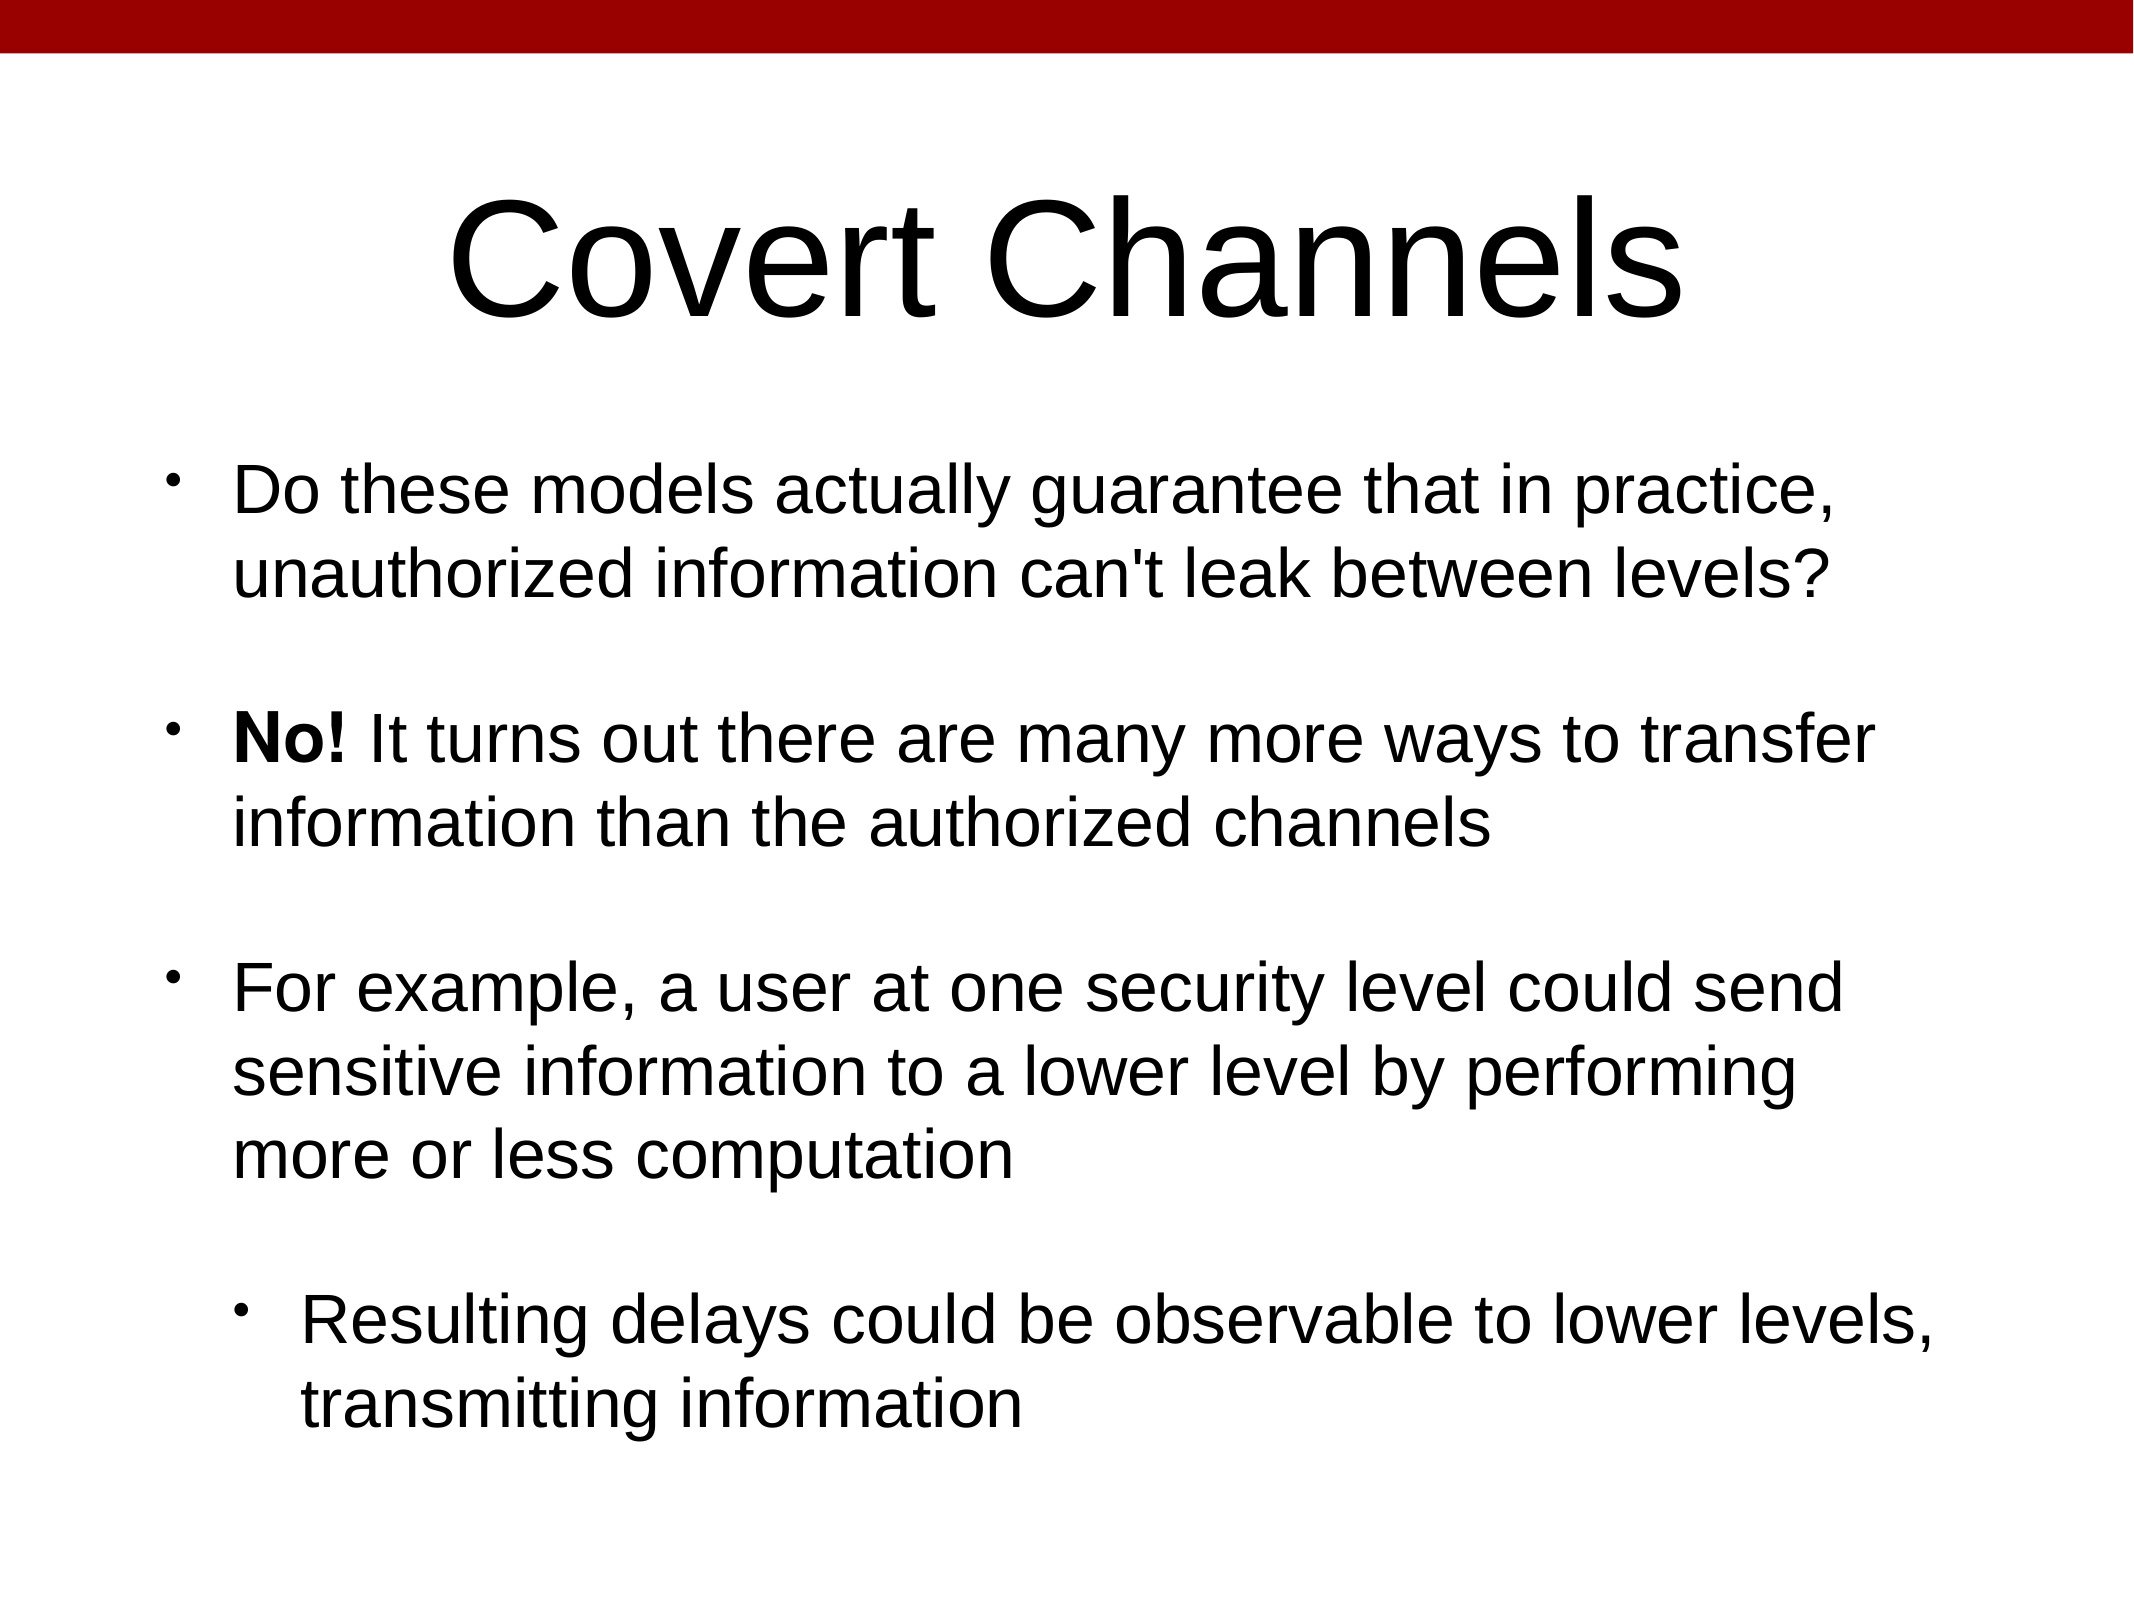

# Covert Channels
Do these models actually guarantee that in practice, unauthorized information can't leak between levels?
No! It turns out there are many more ways to transfer information than the authorized channels
For example, a user at one security level could send sensitive information to a lower level by performing more or less computation
Resulting delays could be observable to lower levels, transmitting information